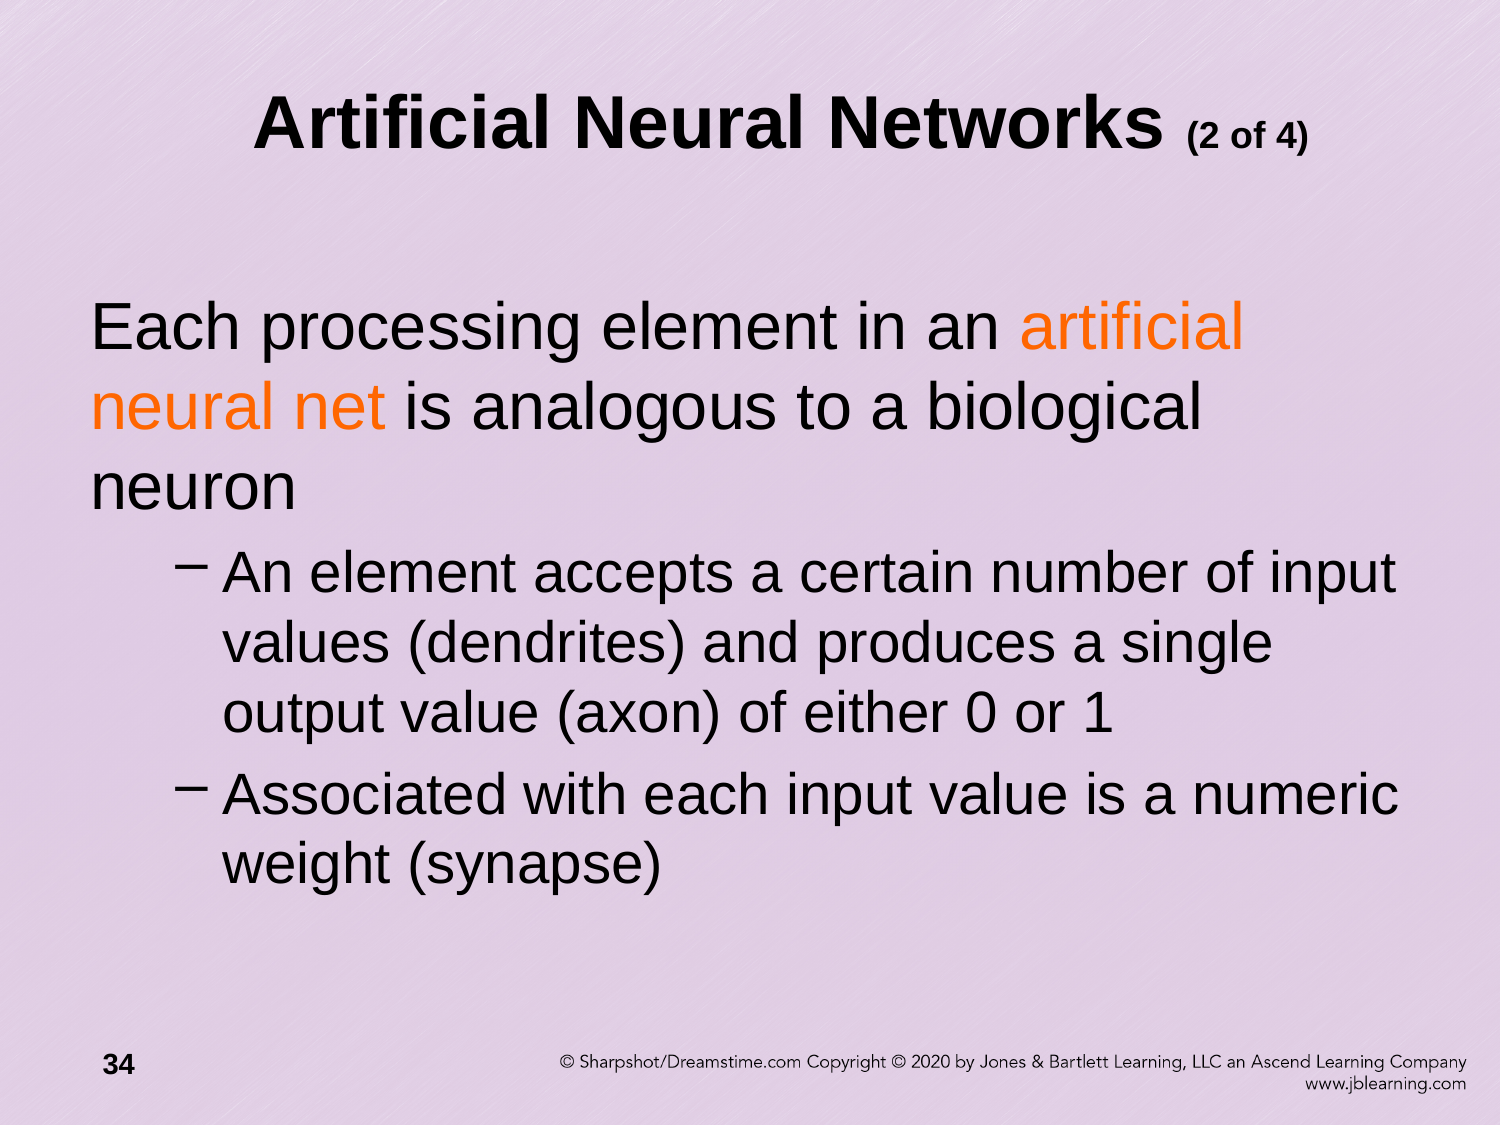

# Artificial Neural Networks (2 of 4)
Each processing element in an artificial neural net is analogous to a biological neuron
An element accepts a certain number of input values (dendrites) and produces a single output value (axon) of either 0 or 1
Associated with each input value is a numeric weight (synapse)
34